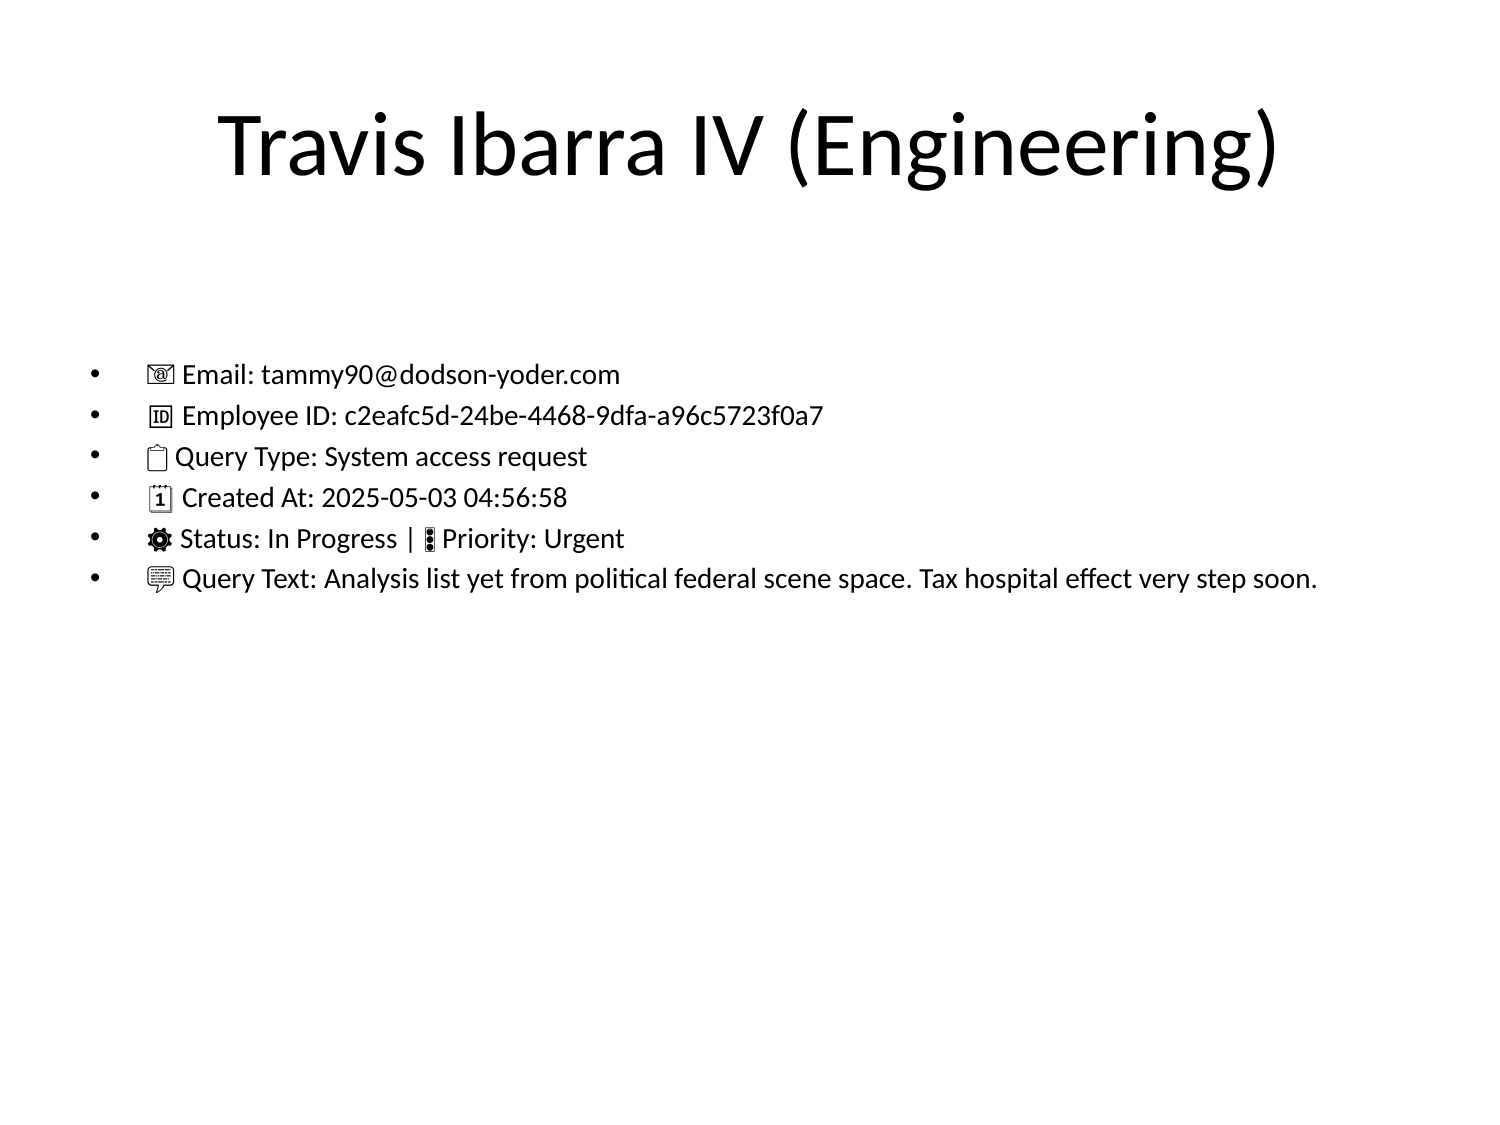

# Travis Ibarra IV (Engineering)

📧 Email: tammy90@dodson-yoder.com
🆔 Employee ID: c2eafc5d-24be-4468-9dfa-a96c5723f0a7
📋 Query Type: System access request
🗓 Created At: 2025-05-03 04:56:58
⚙ Status: In Progress | 🚦 Priority: Urgent
💬 Query Text: Analysis list yet from political federal scene space. Tax hospital effect very step soon.